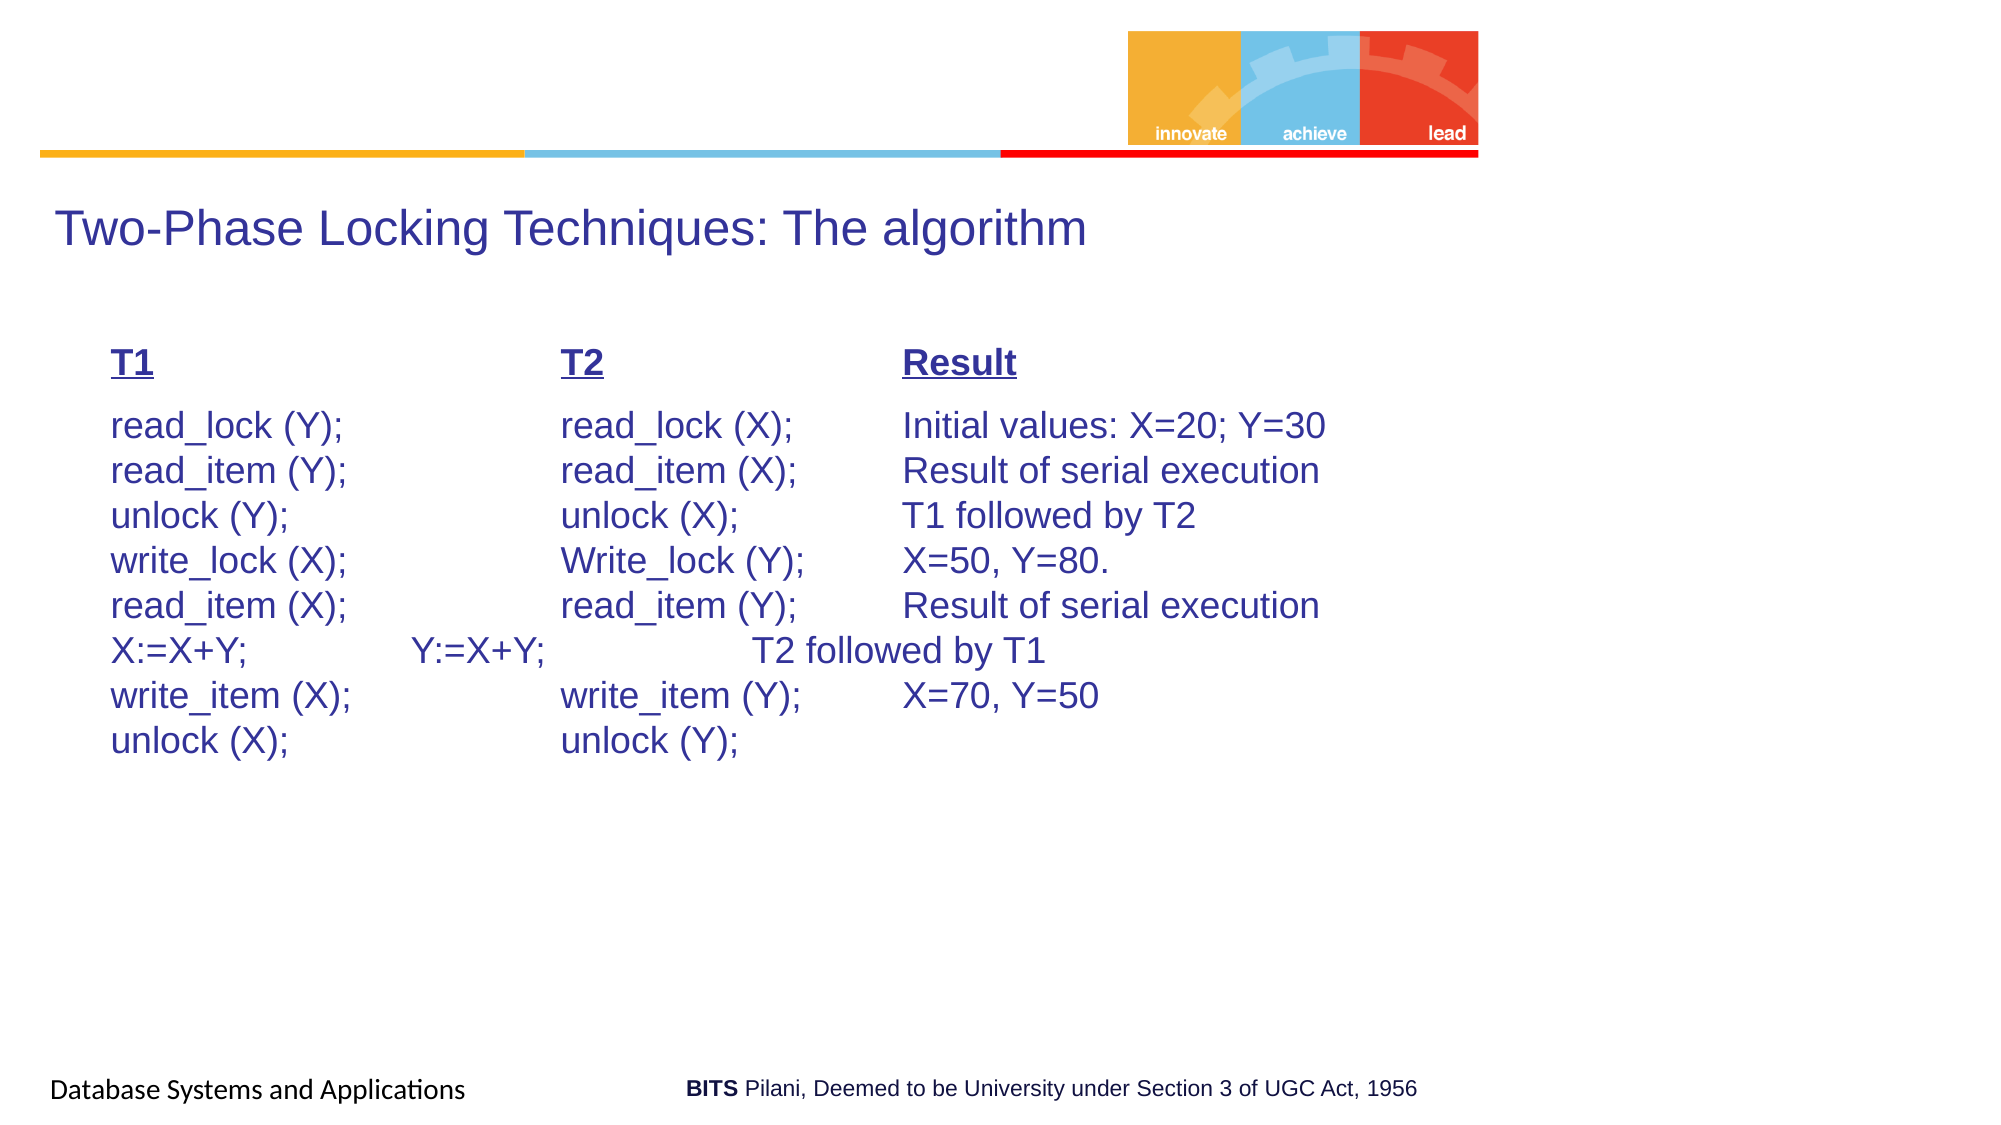

Two-Phase Locking Techniques: The algorithm

	T1			T2		    Result
	read_lock (Y);		read_lock (X);	    Initial values: X=20; Y=30
	read_item (Y);		read_item (X);	    Result of serial execution
	unlock (Y);		unlock (X);	    T1 followed by T2
	write_lock (X);		Write_lock (Y);	    X=50, Y=80.
	read_item (X);		read_item (Y);	    Result of serial execution
	X:=X+Y;		Y:=X+Y;		    T2 followed by T1
	write_item (X);		write_item (Y);	    X=70, Y=50
	unlock (X);		unlock (Y);